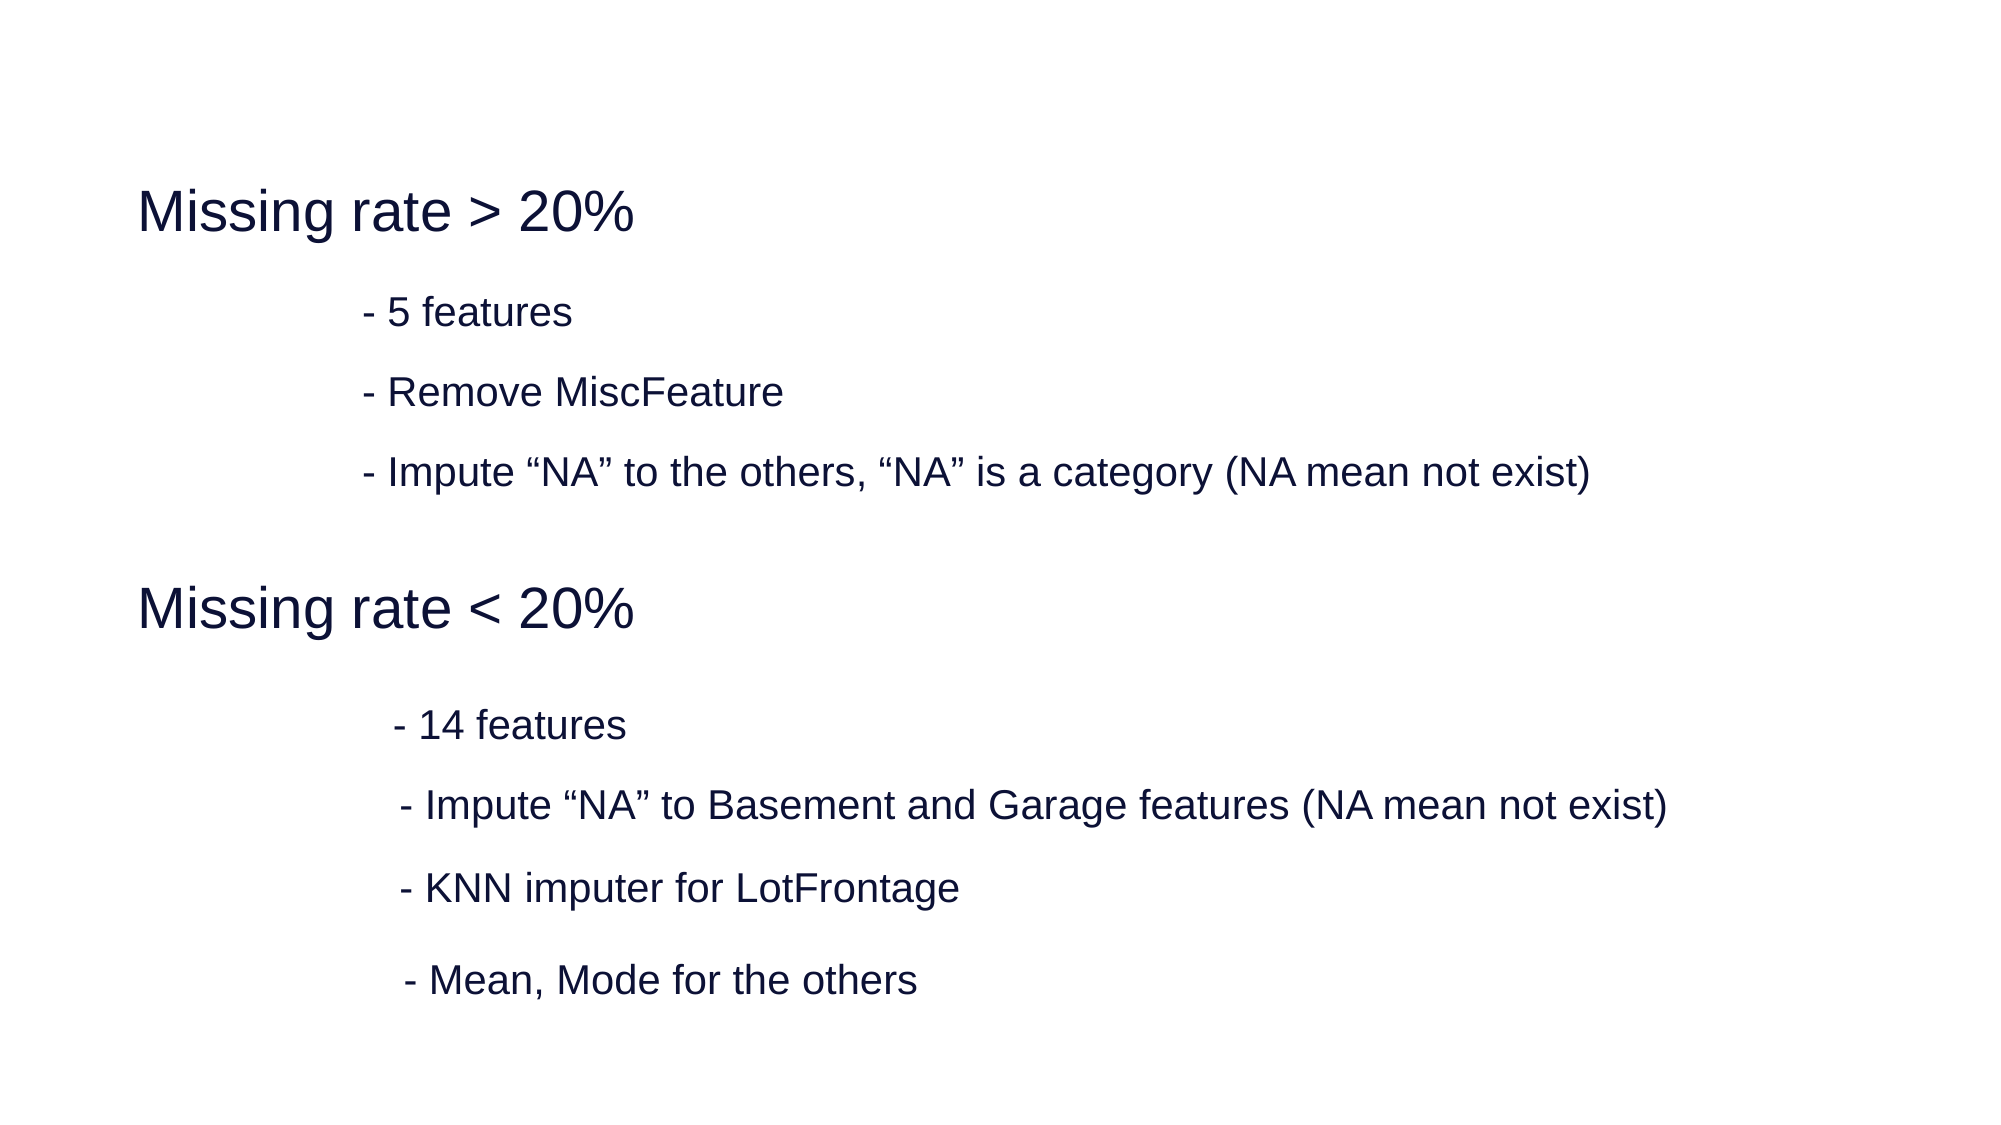

Missing rate > 20%
- 5 features
- Remove MiscFeature
- Impute “NA” to the others, “NA” is a category (NA mean not exist)

Missing rate < 20%
- 14 features
- Impute “NA” to Basement and Garage features (NA mean not exist)
- KNN imputer for LotFrontage
- Mean, Mode for the others
12